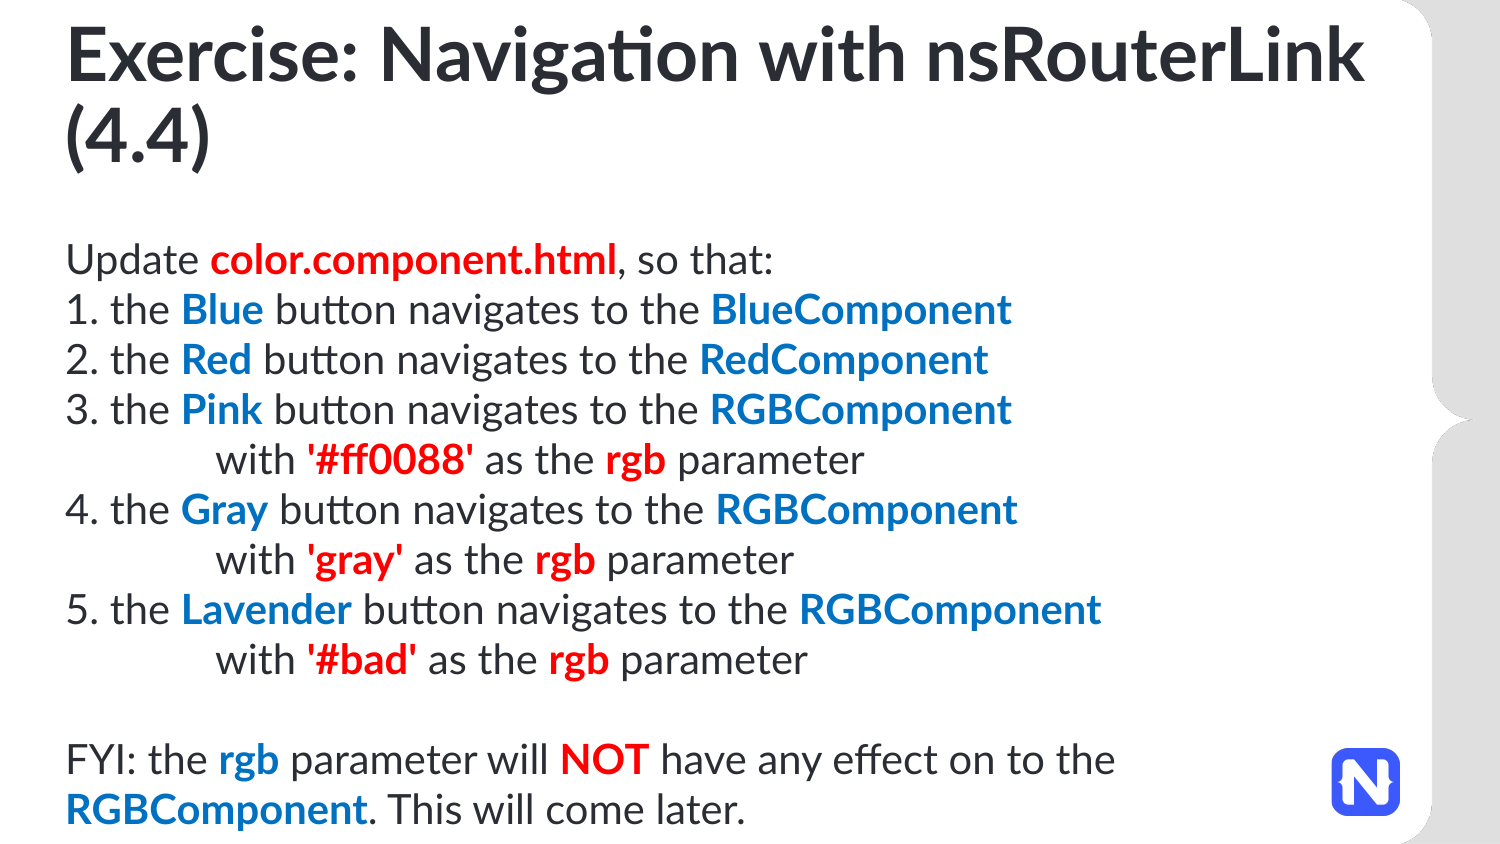

# Exercise: Navigation with nsRouterLink (4.4)
Update color.component.html, so that:
1. the Blue button navigates to the BlueComponent
2. the Red button navigates to the RedComponent
3. the Pink button navigates to the RGBComponent
	with '#ff0088' as the rgb parameter
4. the Gray button navigates to the RGBComponent
	with 'gray' as the rgb parameter
5. the Lavender button navigates to the RGBComponent
	with '#bad' as the rgb parameter

FYI: the rgb parameter will NOT have any effect on to the RGBComponent. This will come later.